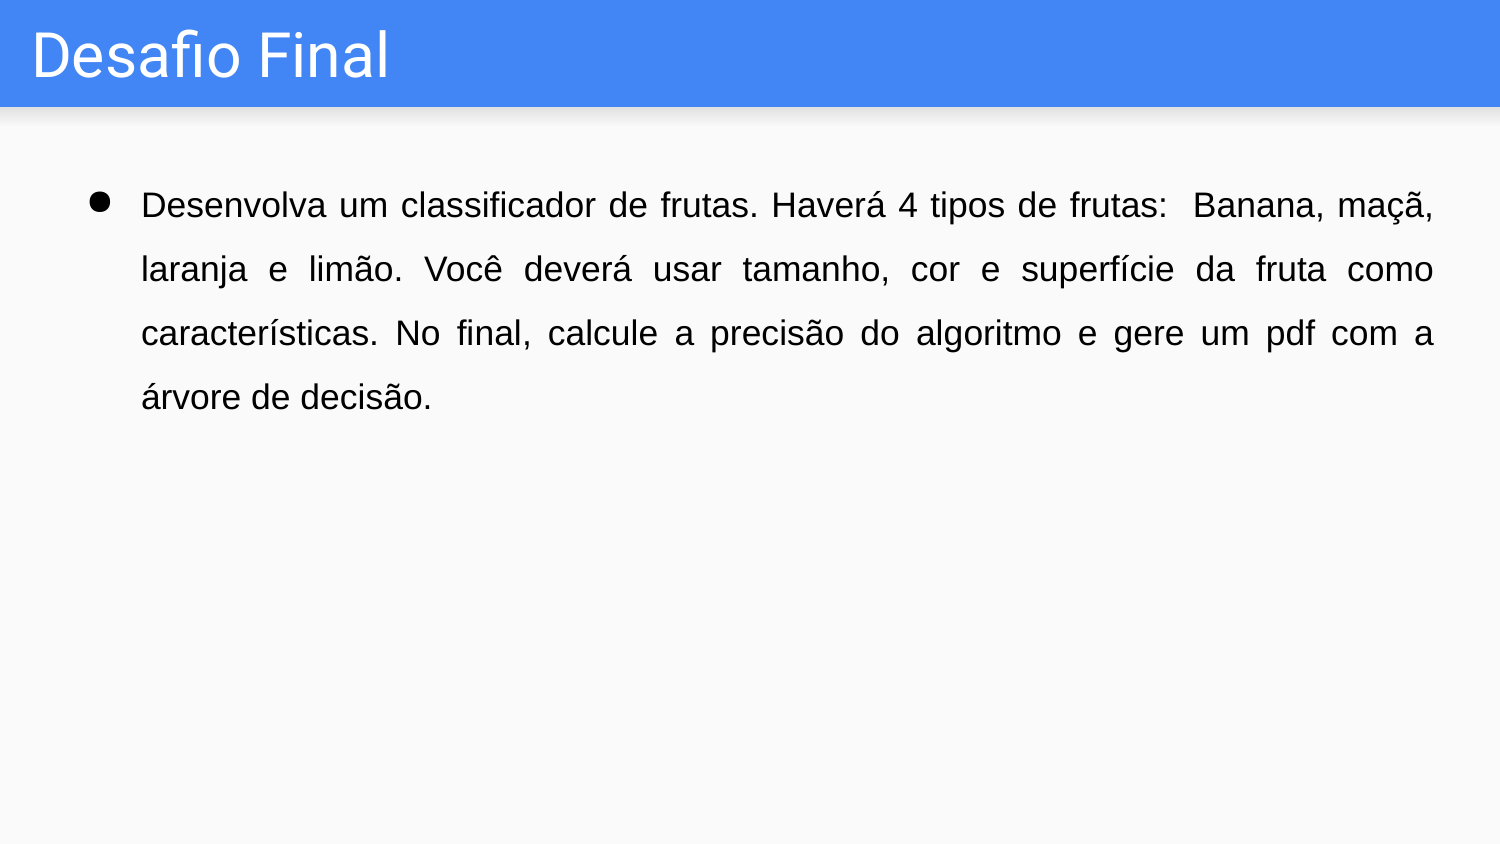

# Desafio Final
Desenvolva um classificador de frutas. Haverá 4 tipos de frutas:  Banana, maçã, laranja e limão. Você deverá usar tamanho, cor e superfície da fruta como características. No final, calcule a precisão do algoritmo e gere um pdf com a árvore de decisão.